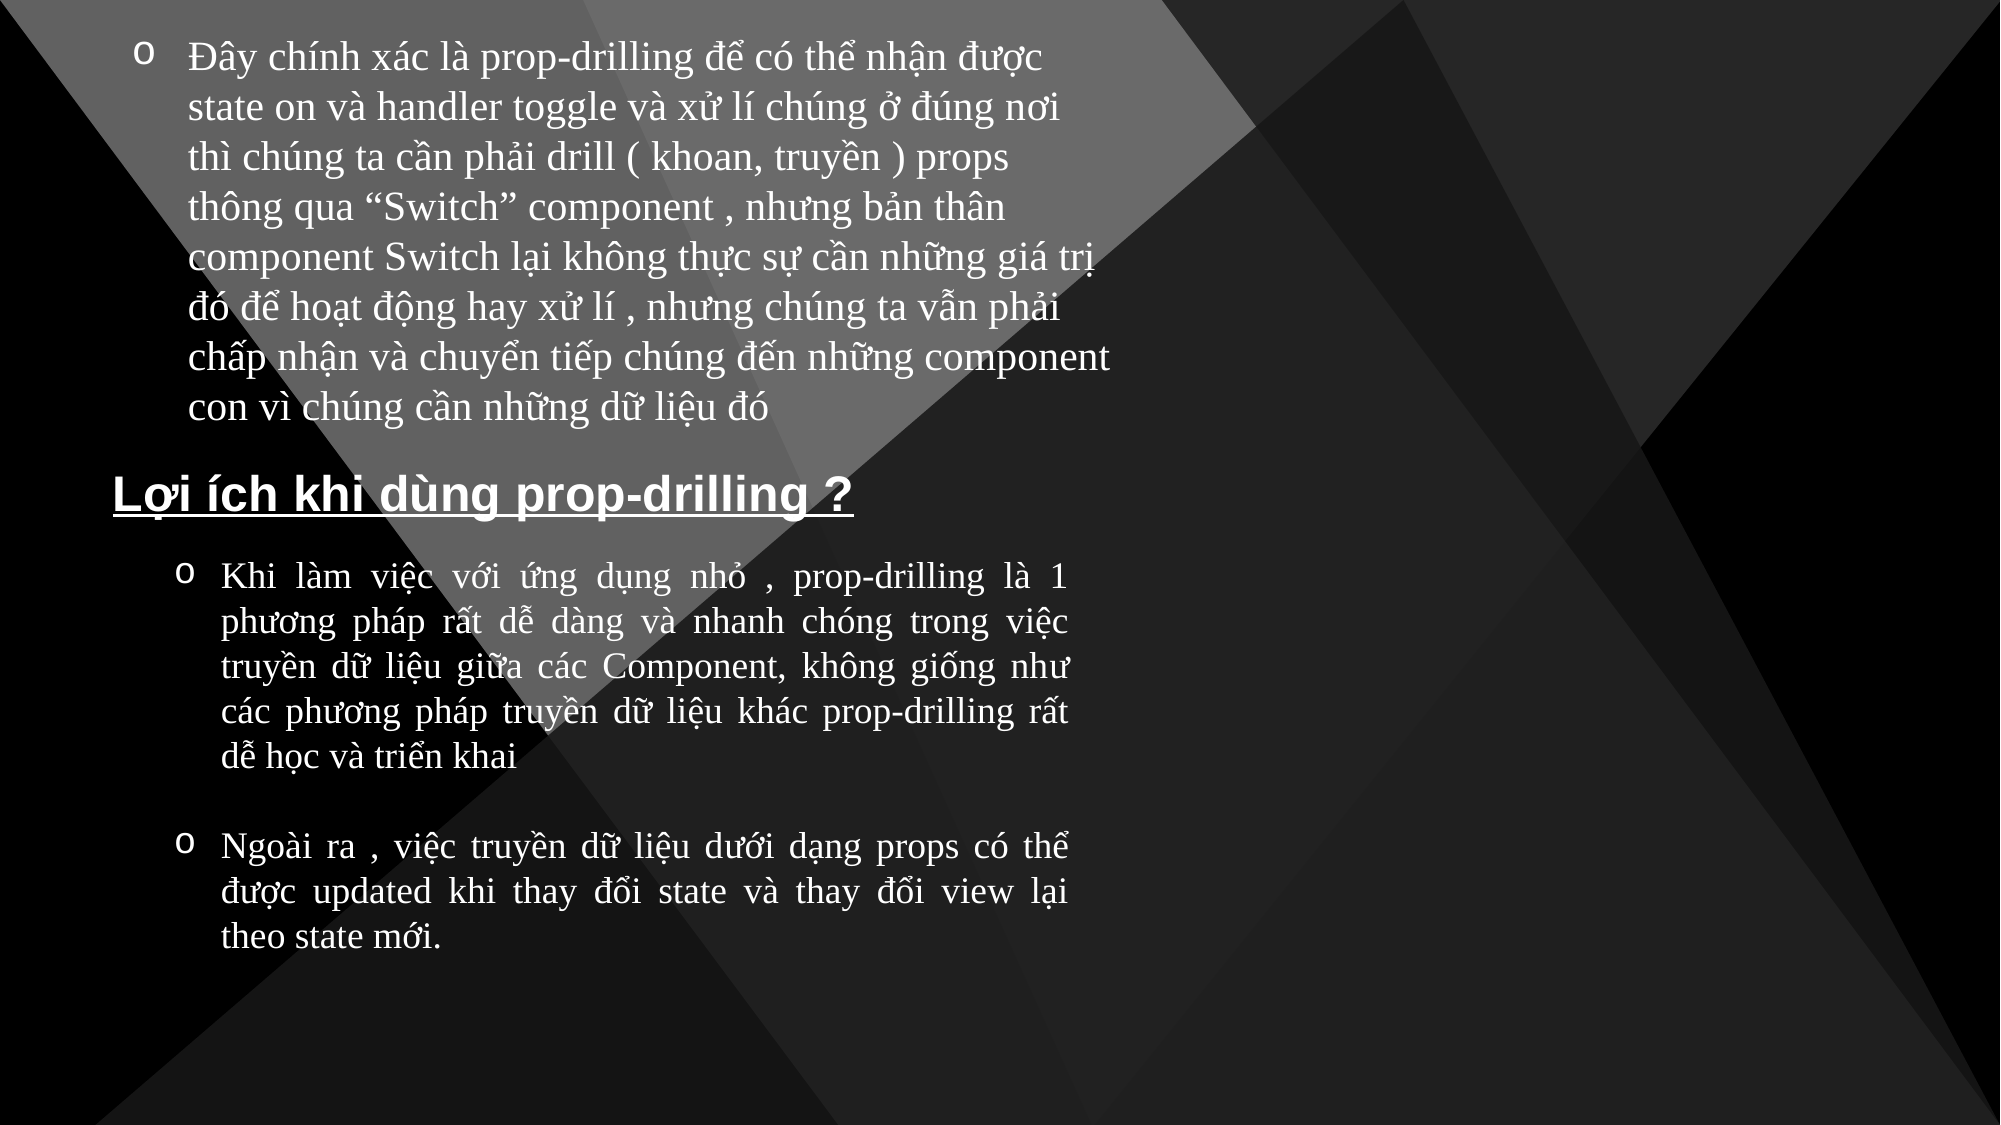

Đây chính xác là prop-drilling để có thể nhận được state on và handler toggle và xử lí chúng ở đúng nơi thì chúng ta cần phải drill ( khoan, truyền ) props thông qua “Switch” component , nhưng bản thân component Switch lại không thực sự cần những giá trị đó để hoạt động hay xử lí , nhưng chúng ta vẫn phải chấp nhận và chuyển tiếp chúng đến những component con vì chúng cần những dữ liệu đó
Lợi ích khi dùng prop-drilling ?
Khi làm việc với ứng dụng nhỏ , prop-drilling là 1 phương pháp rất dễ dàng và nhanh chóng trong việc truyền dữ liệu giữa các Component, không giống như các phương pháp truyền dữ liệu khác prop-drilling rất dễ học và triển khai

Ngoài ra , việc truyền dữ liệu dưới dạng props có thể được updated khi thay đổi state và thay đổi view lại theo state mới.